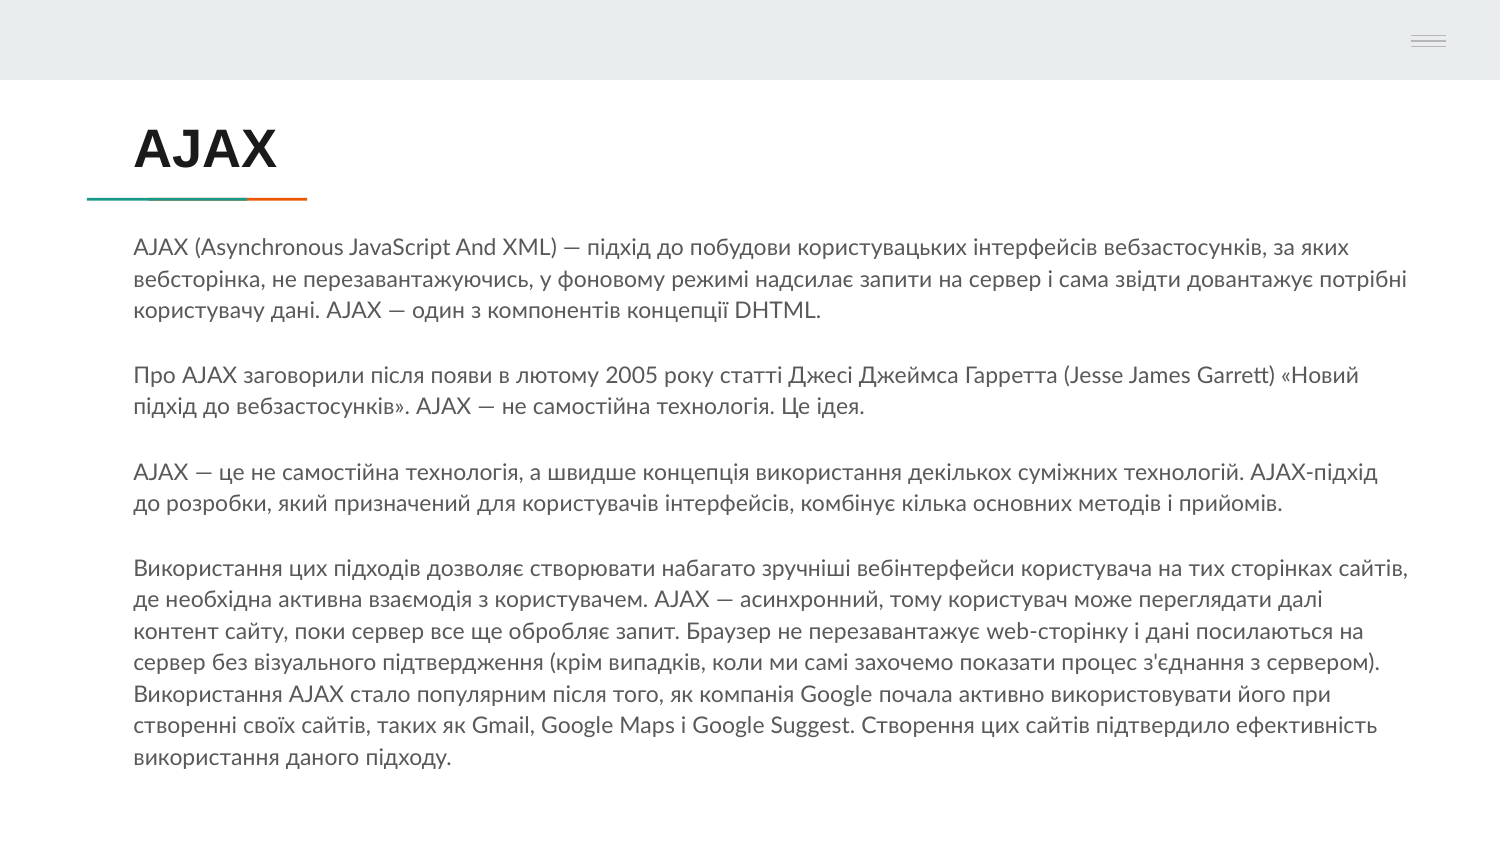

# AJAX
AJAX (Asynchronous JavaScript And XML) — підхід до побудови користувацьких інтерфейсів вебзастосунків, за яких вебсторінка, не перезавантажуючись, у фоновому режимі надсилає запити на сервер і сама звідти довантажує потрібні користувачу дані. AJAX — один з компонентів концепції DHTML.
Про AJAX заговорили після появи в лютому 2005 року статті Джесі Джеймса Гарретта (Jesse James Garrett) «Новий підхід до вебзастосунків». AJAX — не самостійна технологія. Це ідея.
AJAX — це не самостійна технологія, а швидше концепція використання декількох суміжних технологій. AJAX-підхід до розробки, який призначений для користувачів інтерфейсів, комбінує кілька основних методів і прийомів.
Використання цих підходів дозволяє створювати набагато зручніші вебінтерфейси користувача на тих сторінках сайтів, де необхідна активна взаємодія з користувачем. AJAX — асинхронний, тому користувач може переглядати далі контент сайту, поки сервер все ще обробляє запит. Браузер не перезавантажує web-сторінку і дані посилаються на сервер без візуального підтвердження (крім випадків, коли ми самі захочемо показати процес з'єднання з сервером). Використання AJAX стало популярним після того, як компанія Google почала активно використовувати його при створенні своїх сайтів, таких як Gmail, Google Maps і Google Suggest. Створення цих сайтів підтвердило ефективність використання даного підходу.